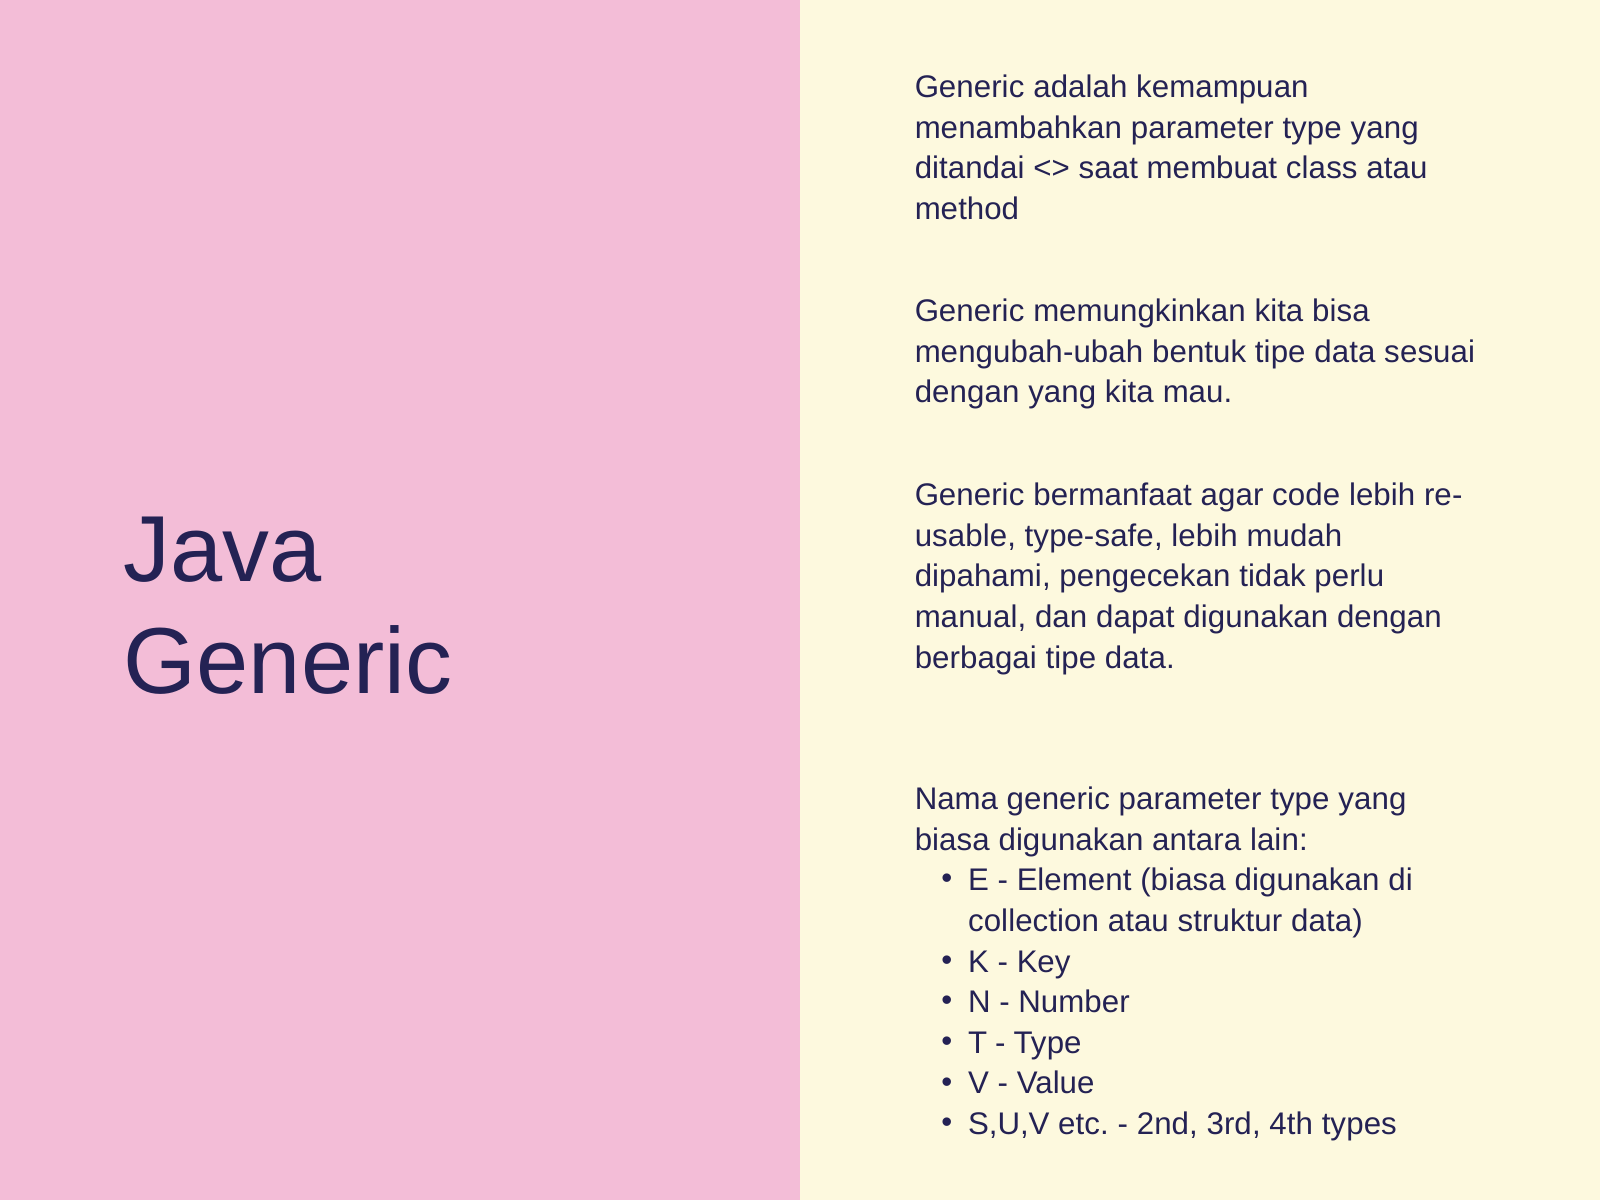

Generic adalah kemampuan menambahkan parameter type yang ditandai <> saat membuat class atau method
Generic memungkinkan kita bisa mengubah-ubah bentuk tipe data sesuai dengan yang kita mau.
Generic bermanfaat agar code lebih re-usable, type-safe, lebih mudah dipahami, pengecekan tidak perlu manual, dan dapat digunakan dengan berbagai tipe data.
Nama generic parameter type yang biasa digunakan antara lain:
E - Element (biasa digunakan di collection atau struktur data)
K - Key
N - Number
T - Type
V - Value
S,U,V etc. - 2nd, 3rd, 4th types
Java Generic